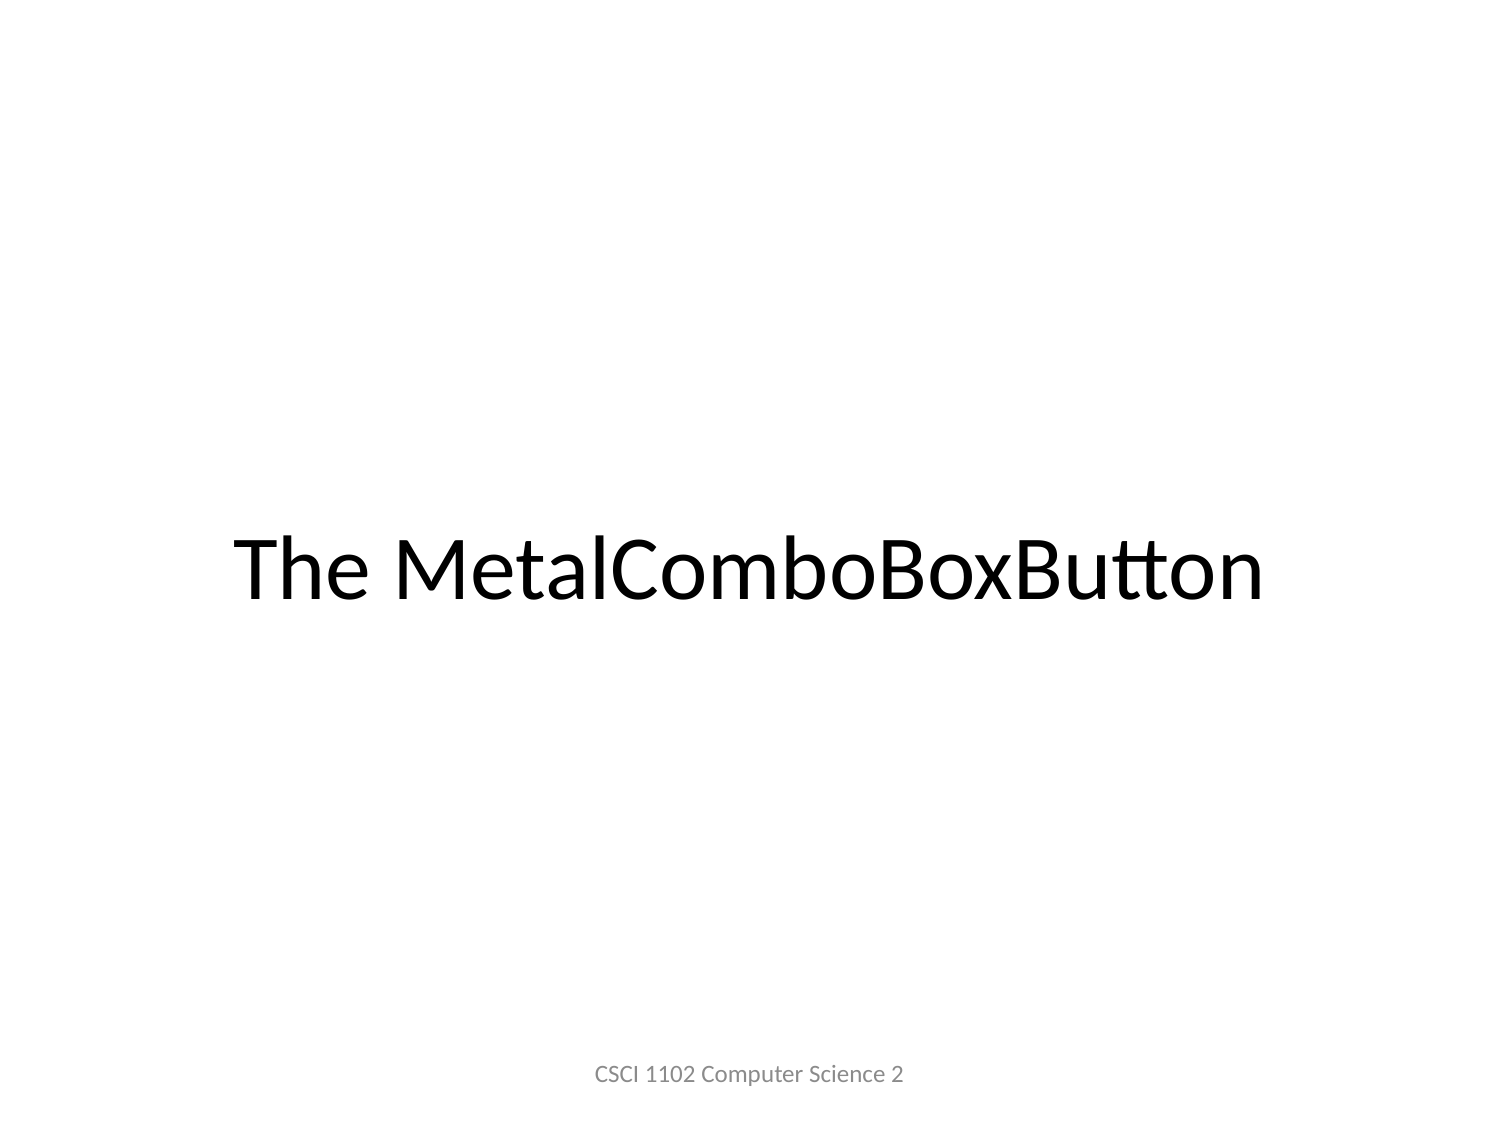

# The MetalComboBoxButton
CSCI 1102 Computer Science 2